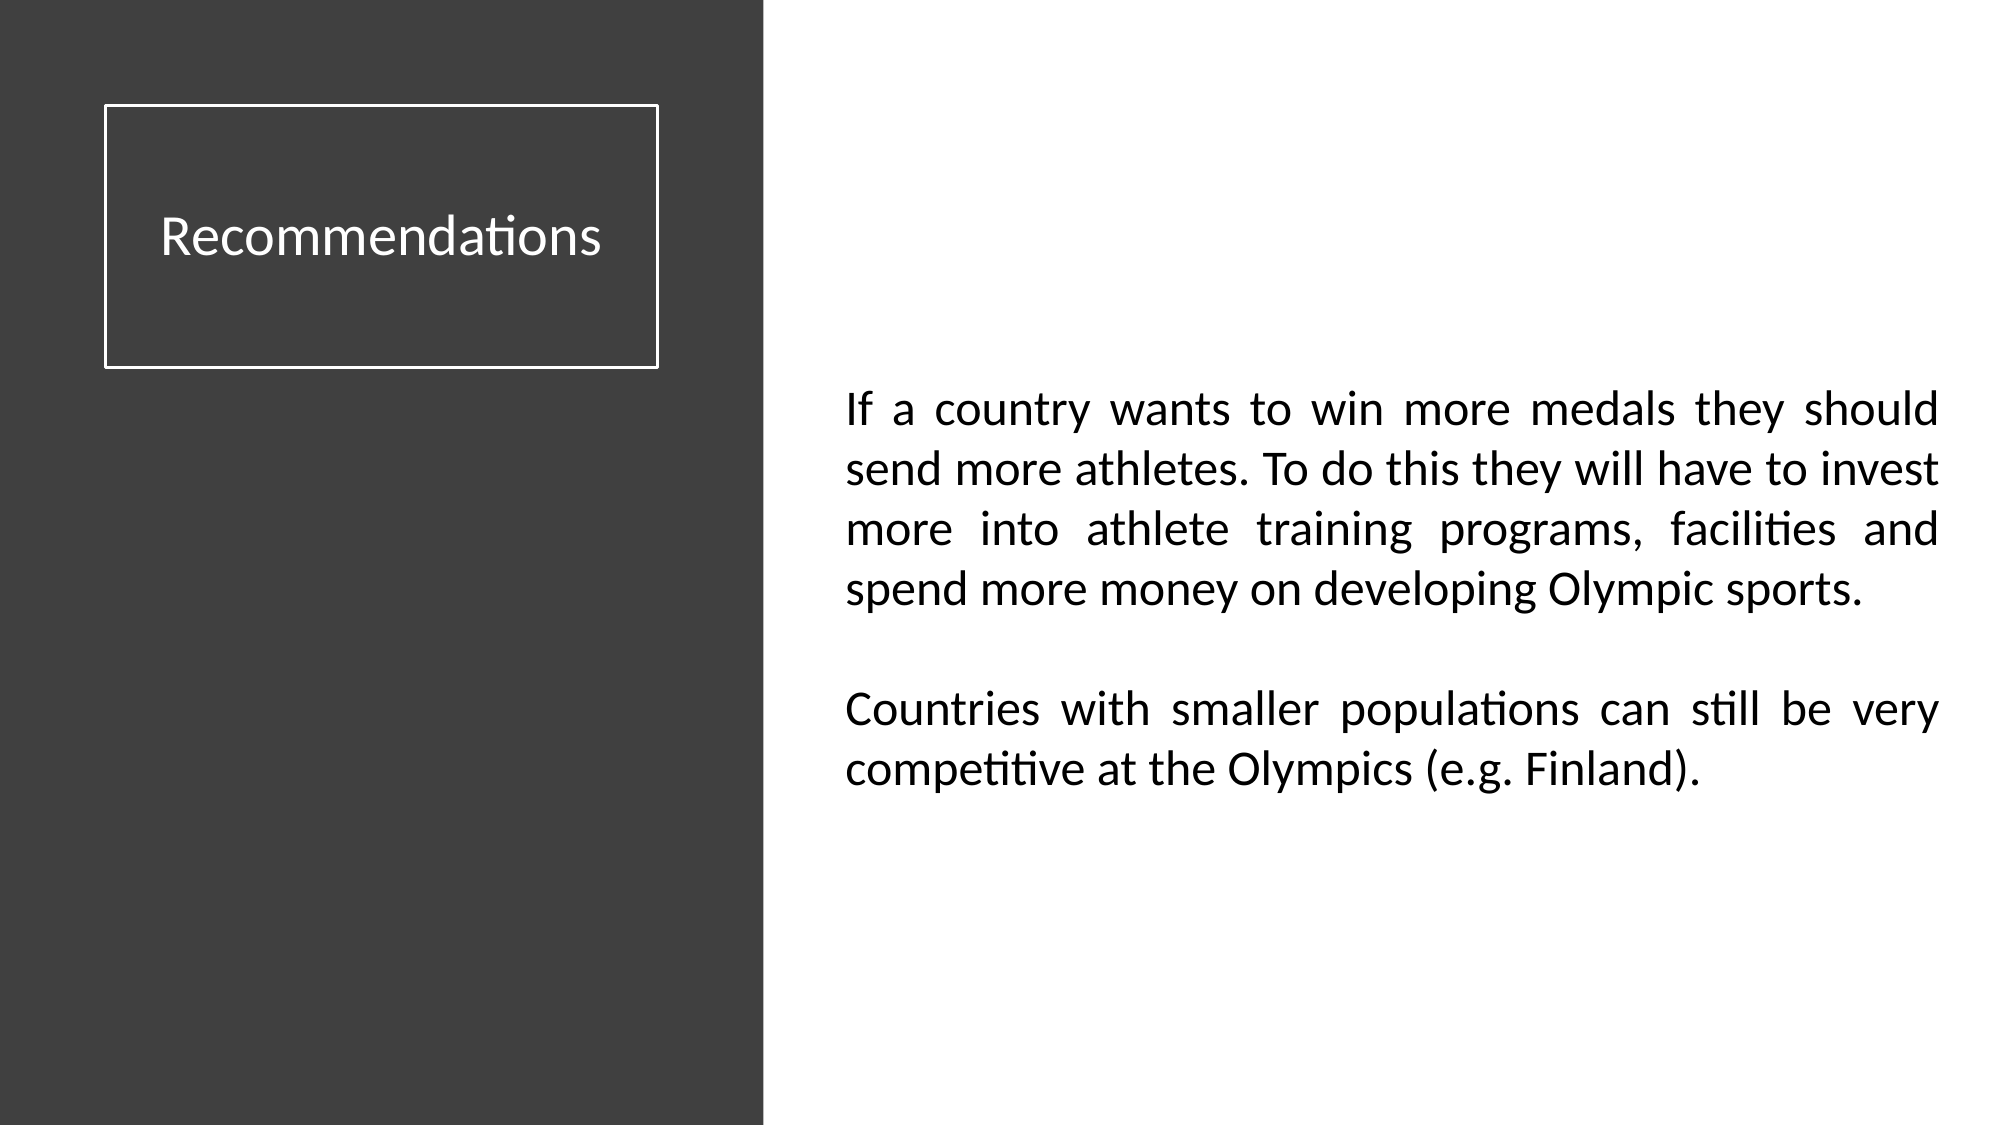

# Recommendations
If a country wants to win more medals they should send more athletes. To do this they will have to invest more into athlete training programs, facilities and spend more money on developing Olympic sports.

Countries with smaller populations can still be very competitive at the Olympics (e.g. Finland).